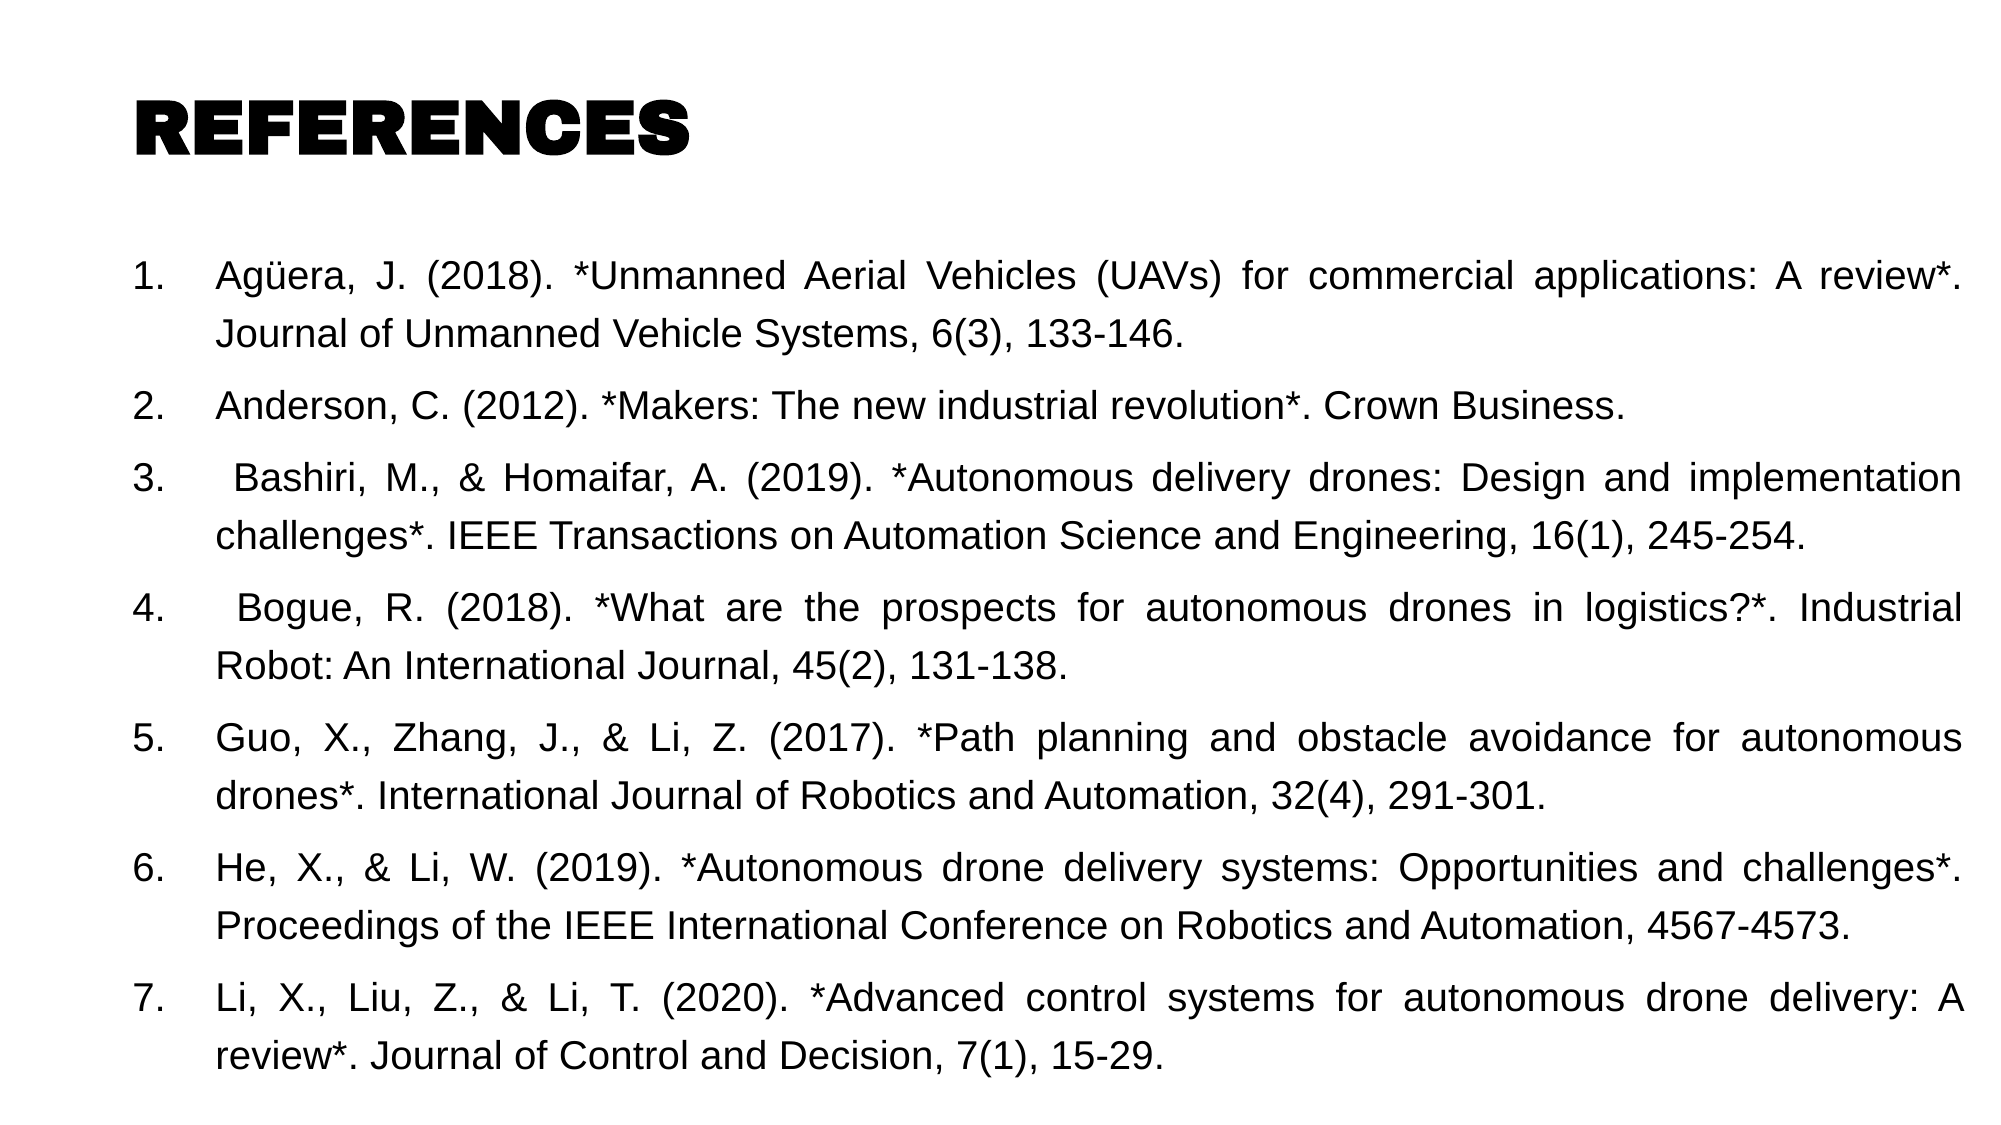

# REFERENCES
Agüera, J. (2018). *Unmanned Aerial Vehicles (UAVs) for commercial applications: A review*. Journal of Unmanned Vehicle Systems, 6(3), 133-146.
Anderson, C. (2012). *Makers: The new industrial revolution*. Crown Business.
 Bashiri, M., & Homaifar, A. (2019). *Autonomous delivery drones: Design and implementation challenges*. IEEE Transactions on Automation Science and Engineering, 16(1), 245-254.
 Bogue, R. (2018). *What are the prospects for autonomous drones in logistics?*. Industrial Robot: An International Journal, 45(2), 131-138.
Guo, X., Zhang, J., & Li, Z. (2017). *Path planning and obstacle avoidance for autonomous drones*. International Journal of Robotics and Automation, 32(4), 291-301.
He, X., & Li, W. (2019). *Autonomous drone delivery systems: Opportunities and challenges*. Proceedings of the IEEE International Conference on Robotics and Automation, 4567-4573.
Li, X., Liu, Z., & Li, T. (2020). *Advanced control systems for autonomous drone delivery: A review*. Journal of Control and Decision, 7(1), 15-29.